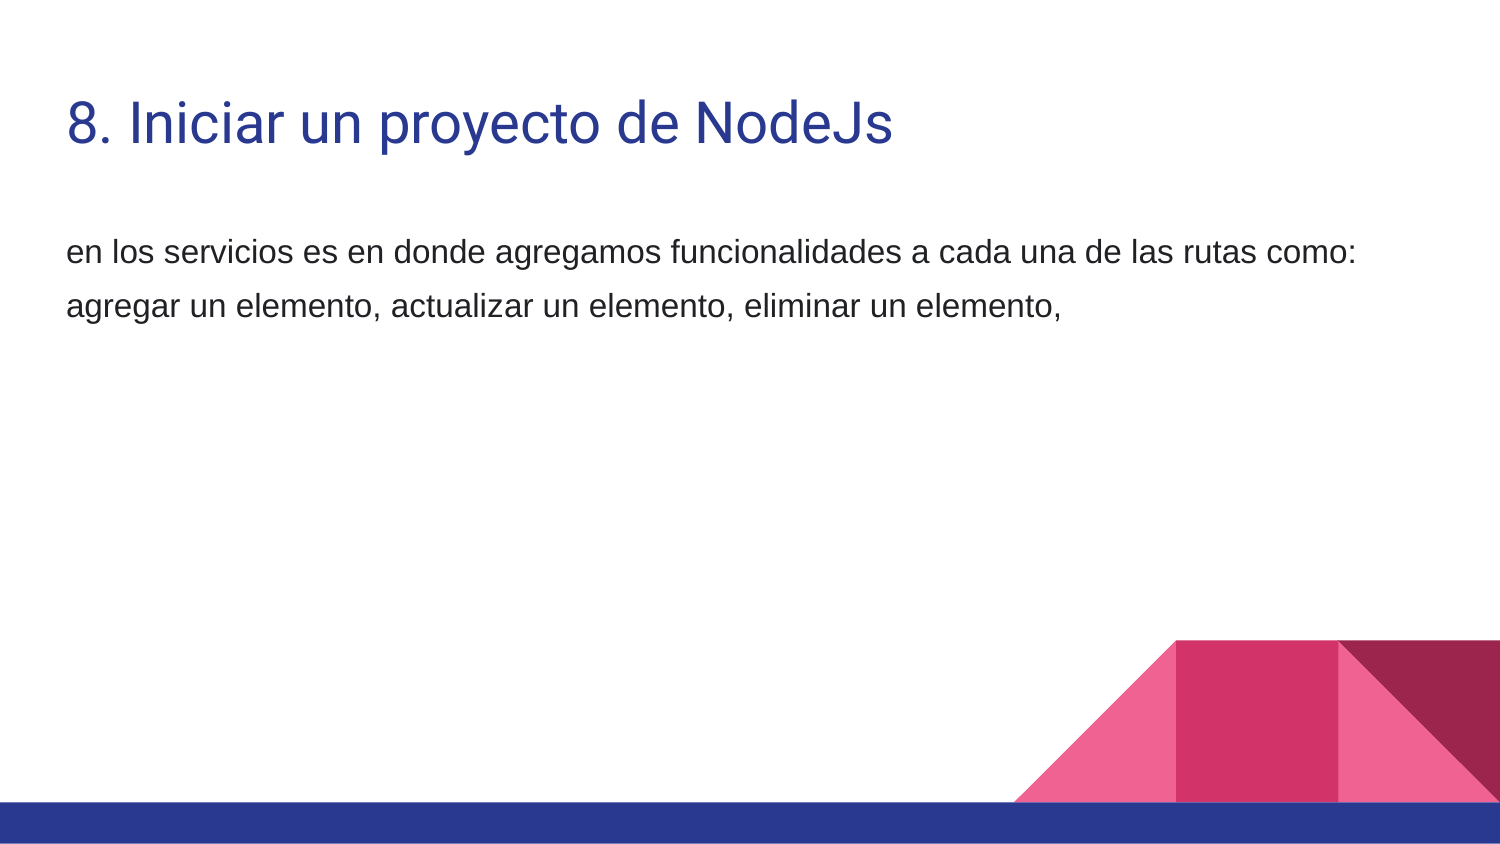

# 8. Iniciar un proyecto de NodeJs
en los servicios es en donde agregamos funcionalidades a cada una de las rutas como: agregar un elemento, actualizar un elemento, eliminar un elemento,